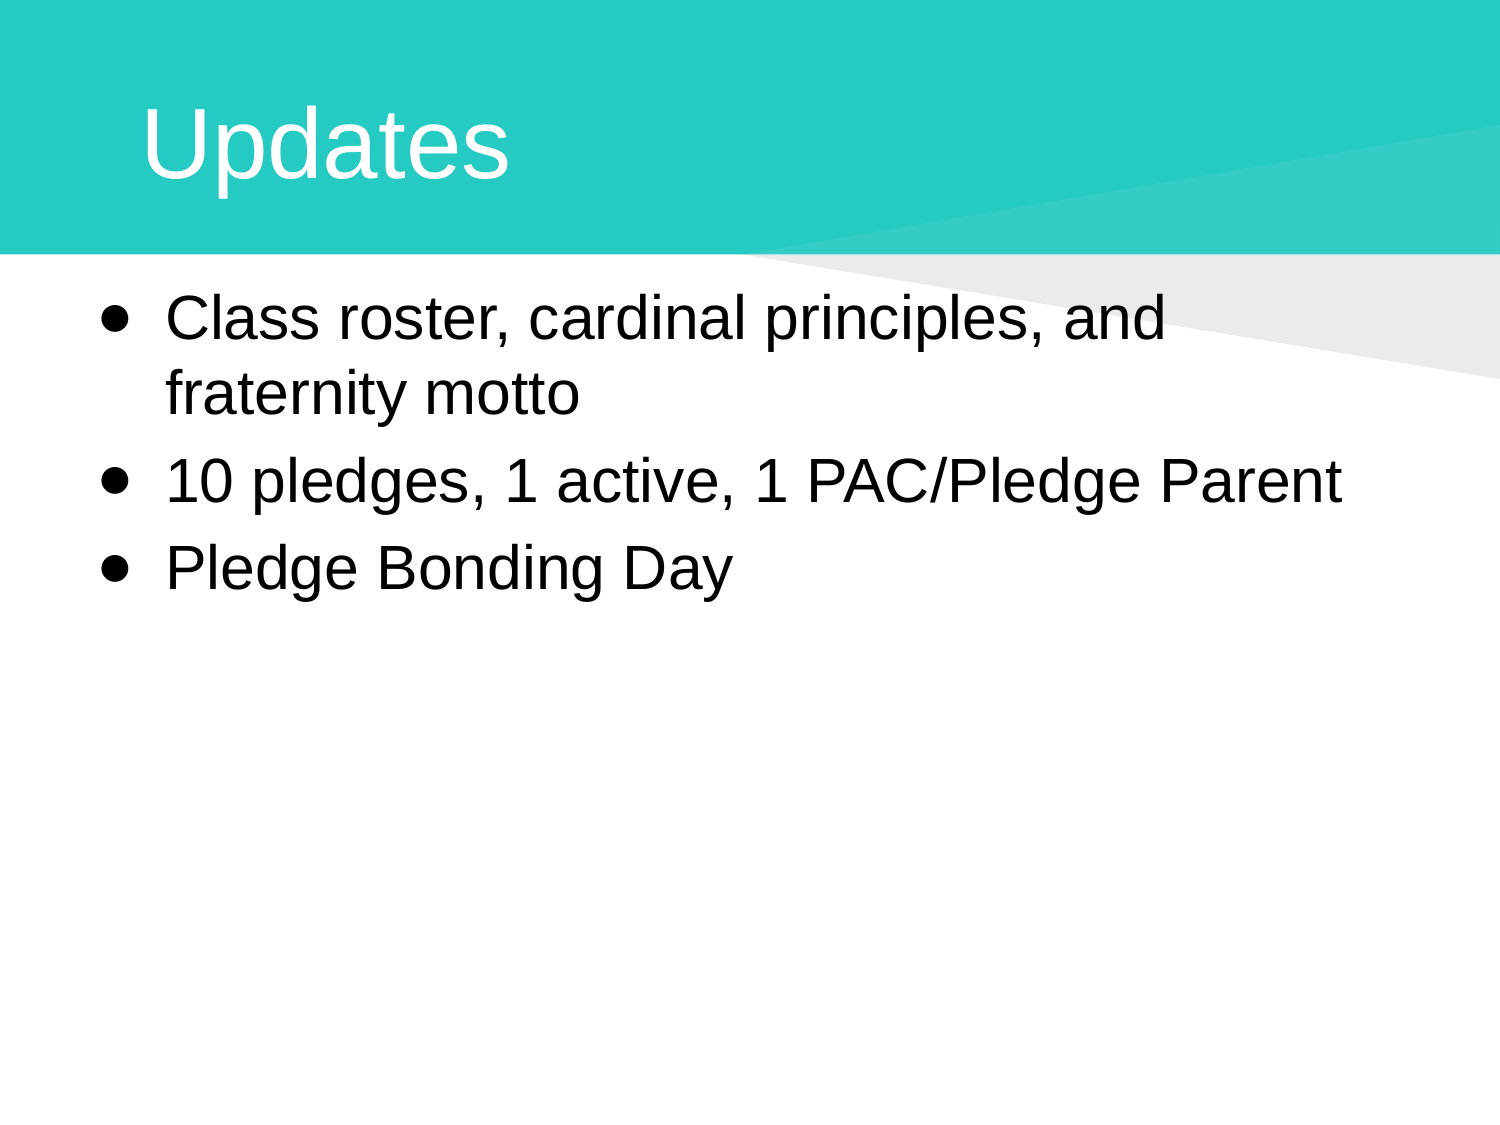

# Updates
Class roster, cardinal principles, and fraternity motto
10 pledges, 1 active, 1 PAC/Pledge Parent
Pledge Bonding Day